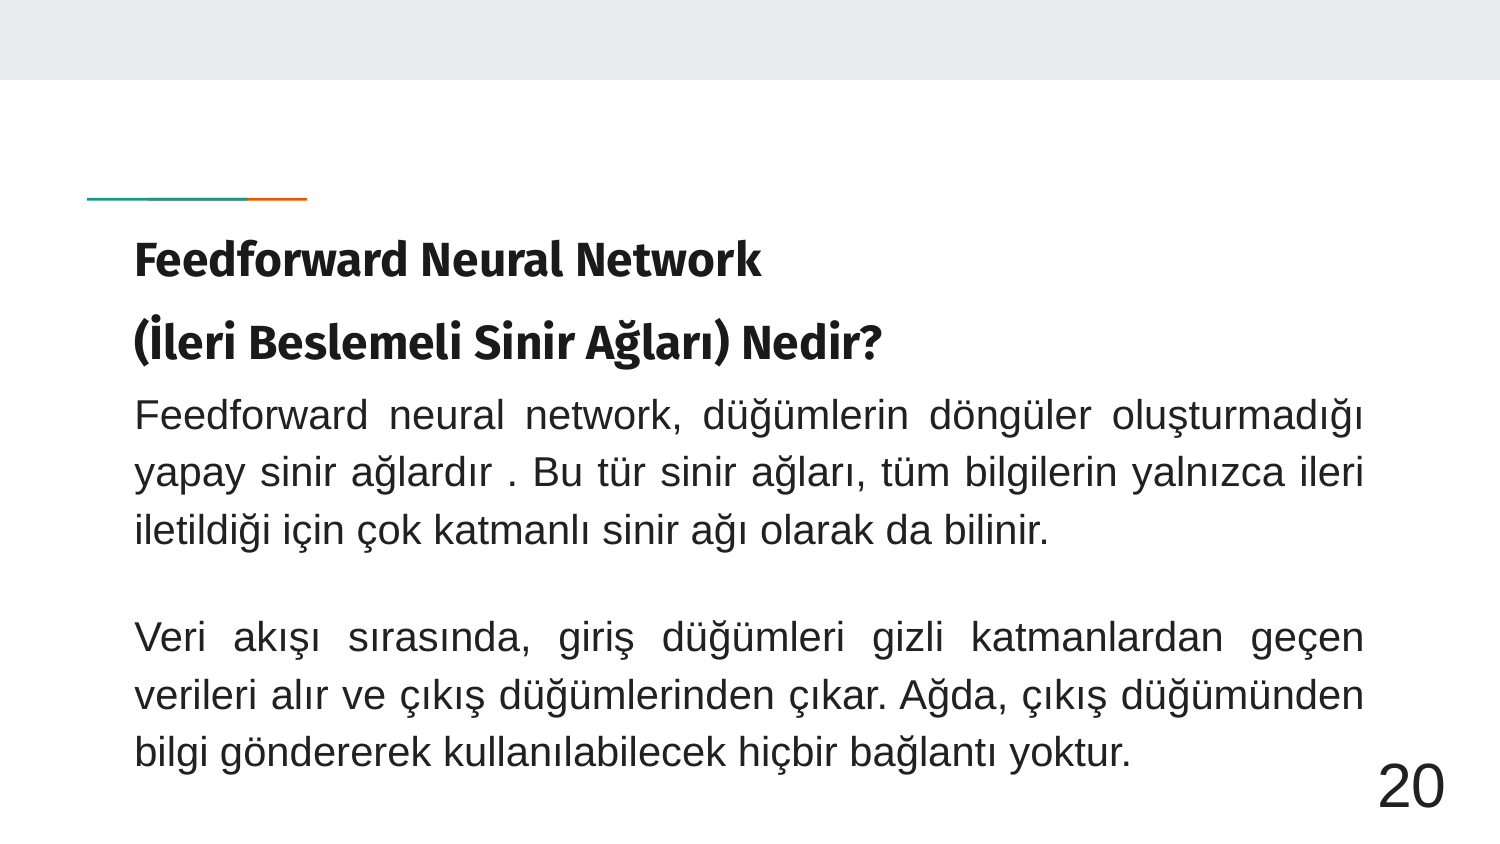

# Feedforward Neural Network
(İleri Beslemeli Sinir Ağları) Nedir?

Feedforward neural network, düğümlerin döngüler oluşturmadığı yapay sinir ağlardır . Bu tür sinir ağları, tüm bilgilerin yalnızca ileri iletildiği için çok katmanlı sinir ağı olarak da bilinir.
Veri akışı sırasında, giriş düğümleri gizli katmanlardan geçen verileri alır ve çıkış düğümlerinden çıkar. Ağda, çıkış düğümünden bilgi göndererek kullanılabilecek hiçbir bağlantı yoktur.

20